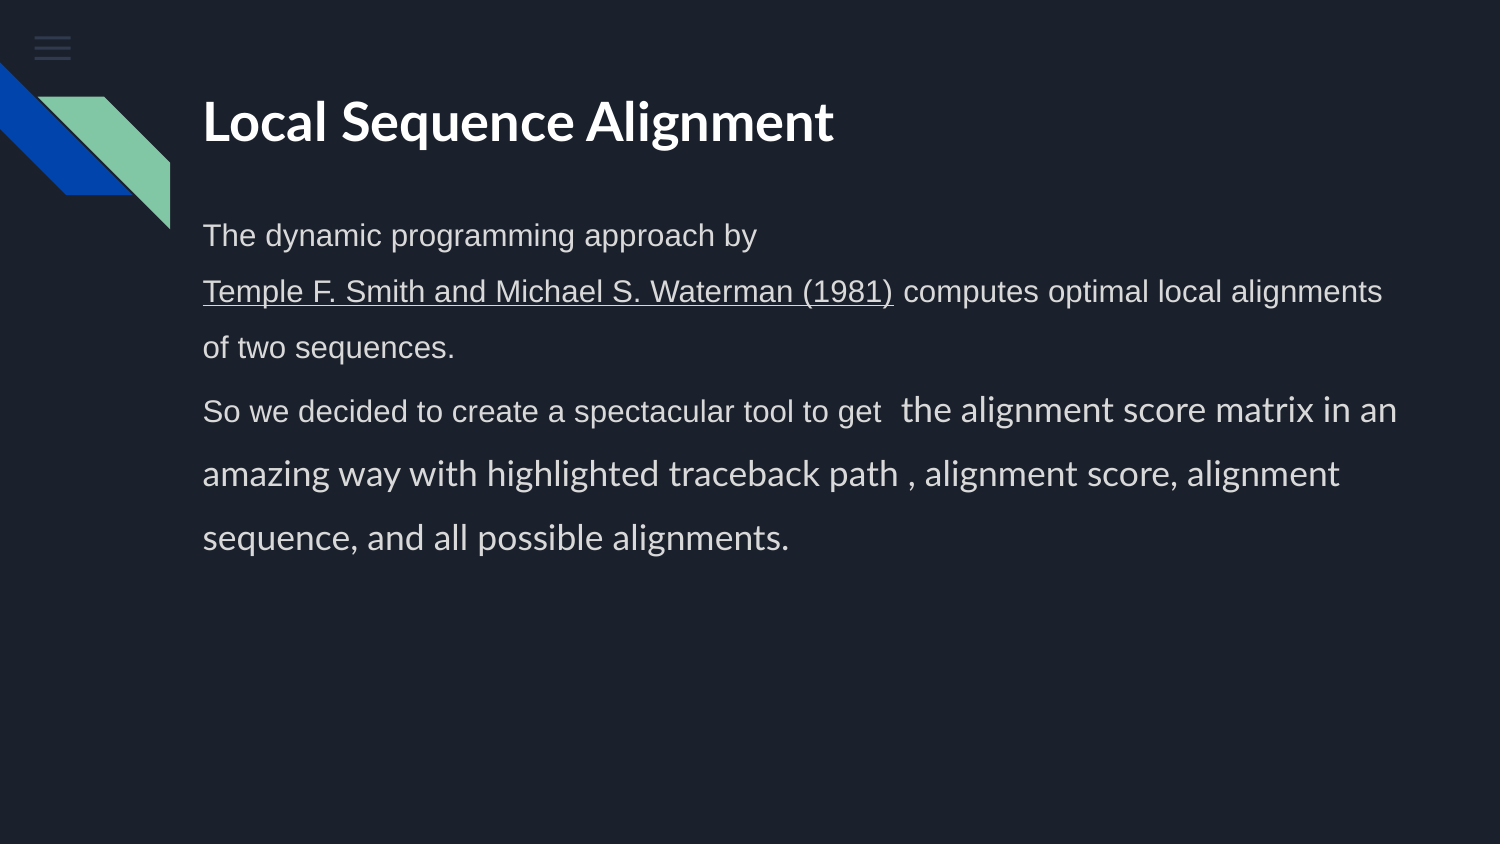

# Local Sequence Alignment
The dynamic programming approach by Temple F. Smith and Michael S. Waterman (1981) computes optimal local alignments of two sequences.
So we decided to create a spectacular tool to get  the alignment score matrix in an amazing way with highlighted traceback path , alignment score, alignment sequence, and all possible alignments.